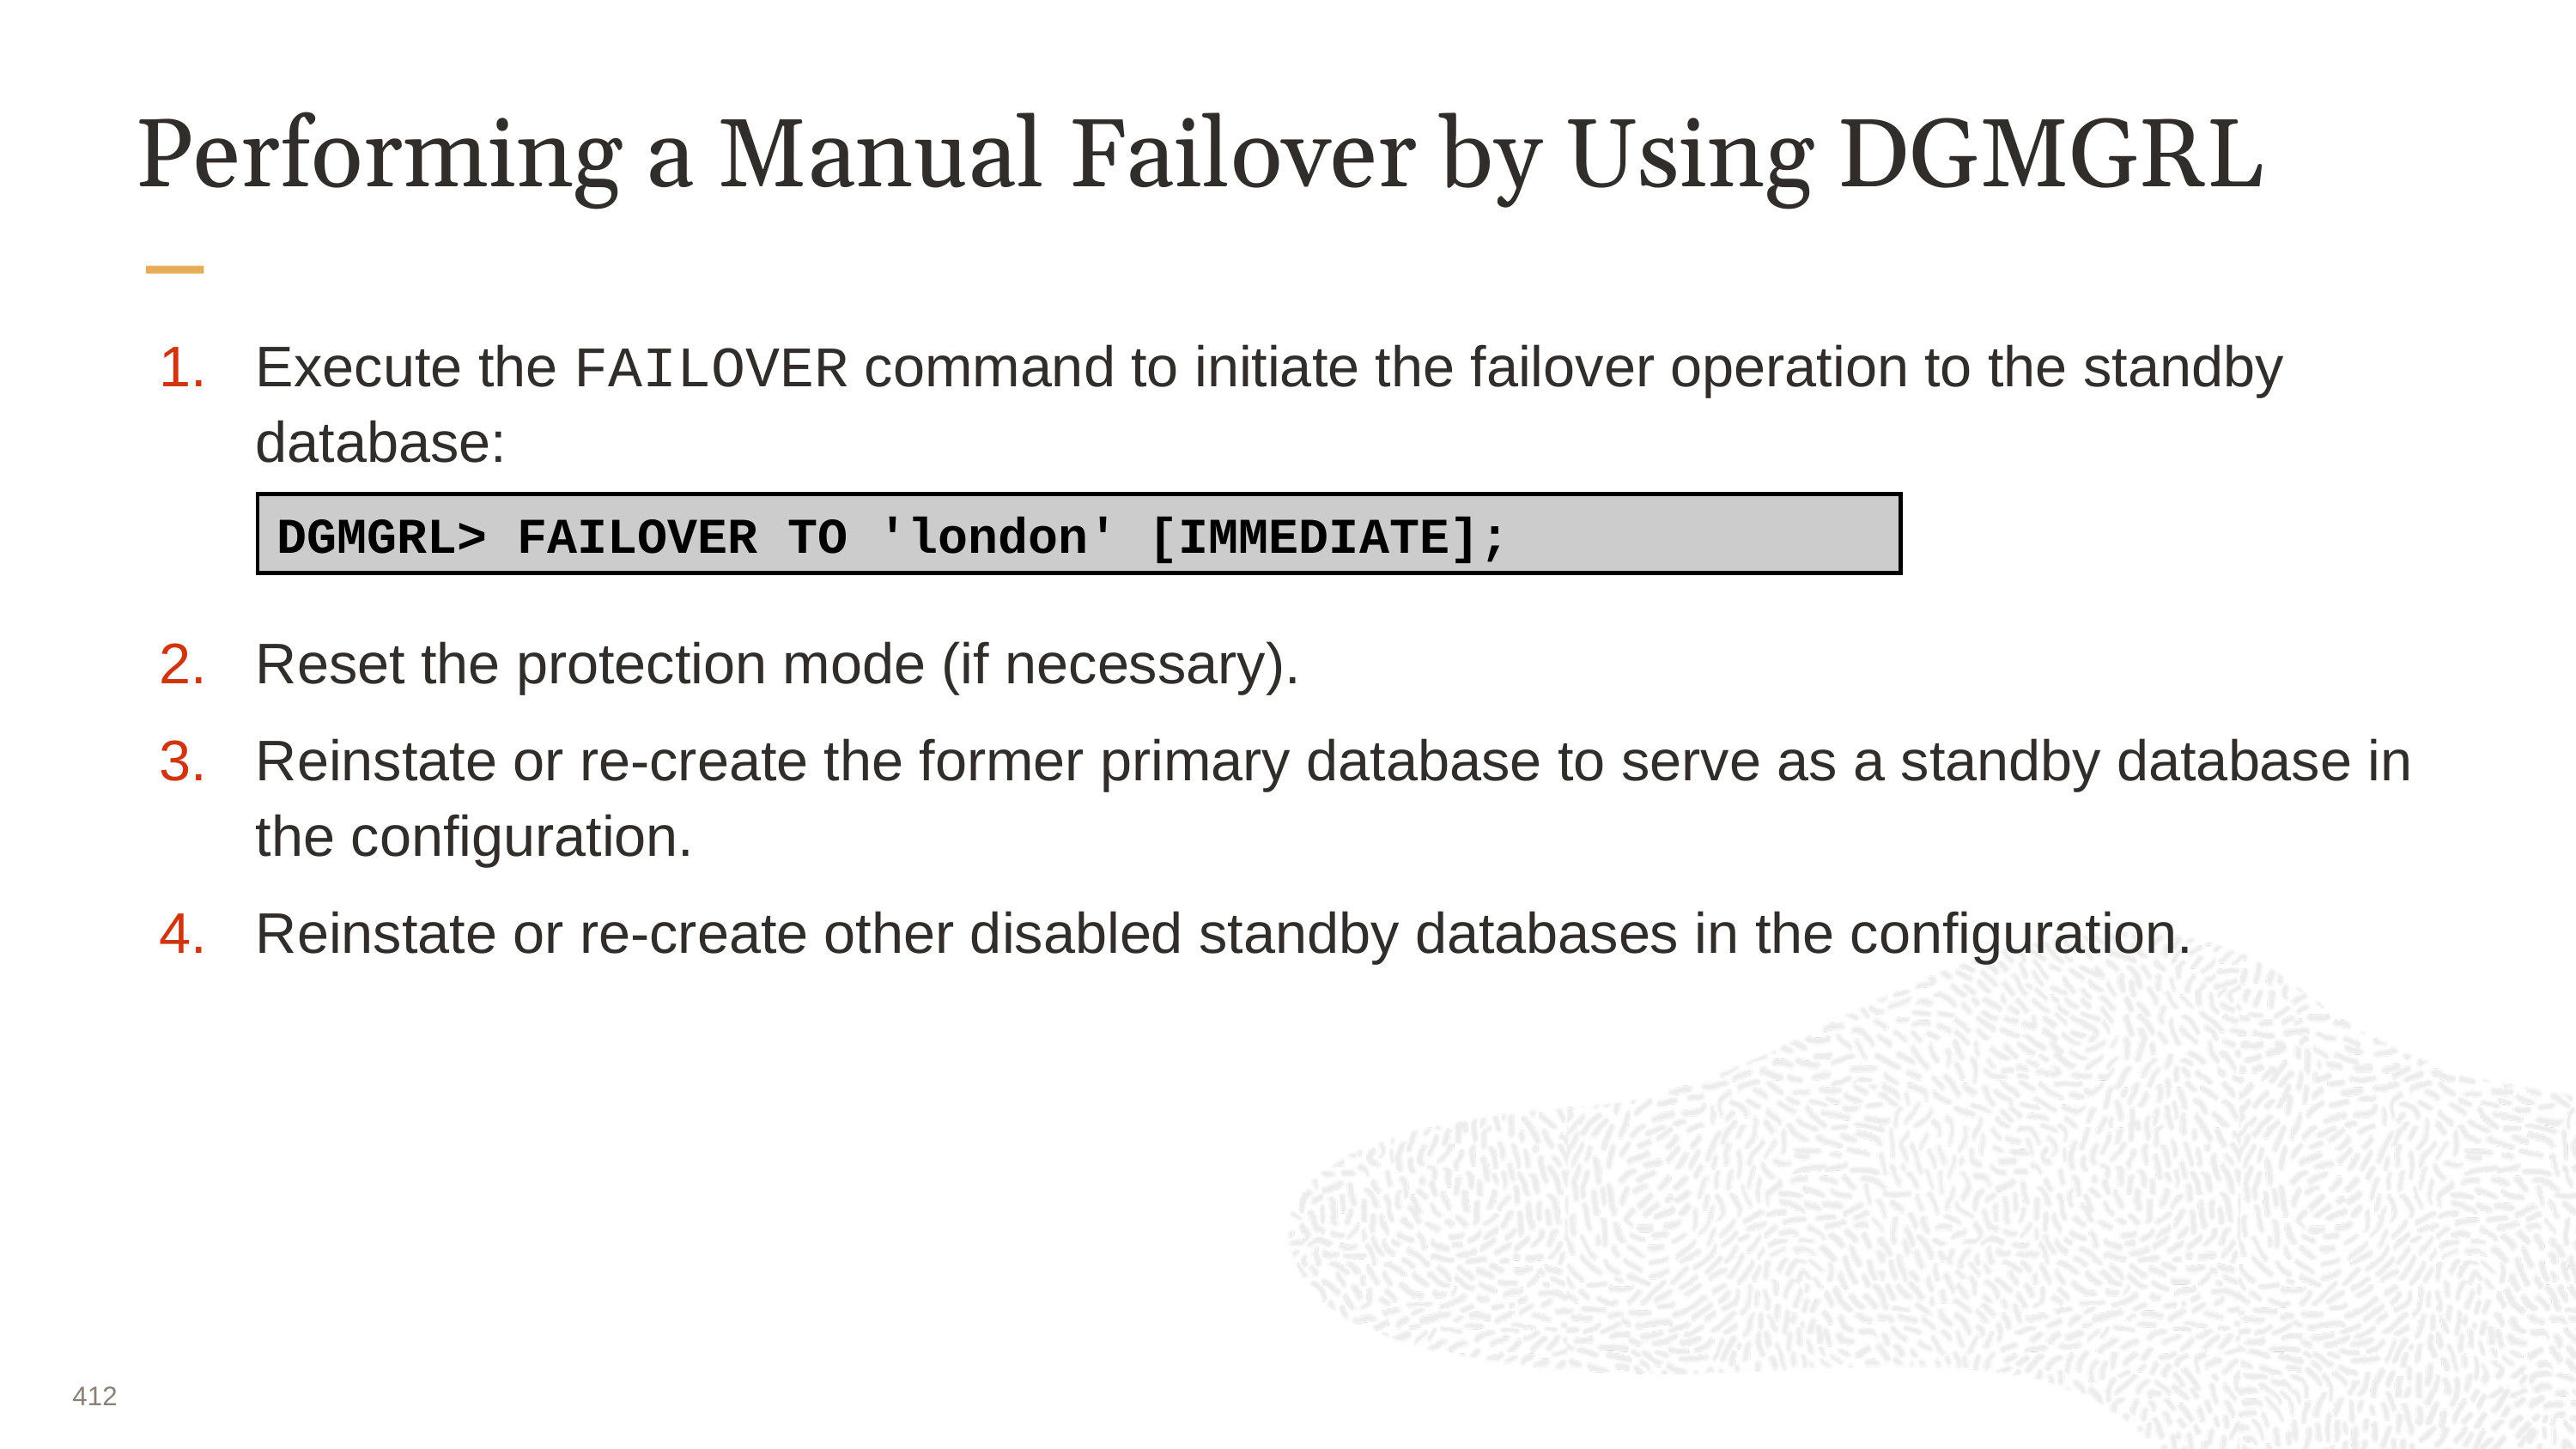

# Performing a Manual Failover by Using DGMGRL
Execute the FAILOVER command to initiate the failover operation to the standby database:

Reset the protection mode (if necessary).
Reinstate or re-create the former primary database to serve as a standby database in the configuration.
Reinstate or re-create other disabled standby databases in the configuration.
DGMGRL> FAILOVER TO 'london' [IMMEDIATE];